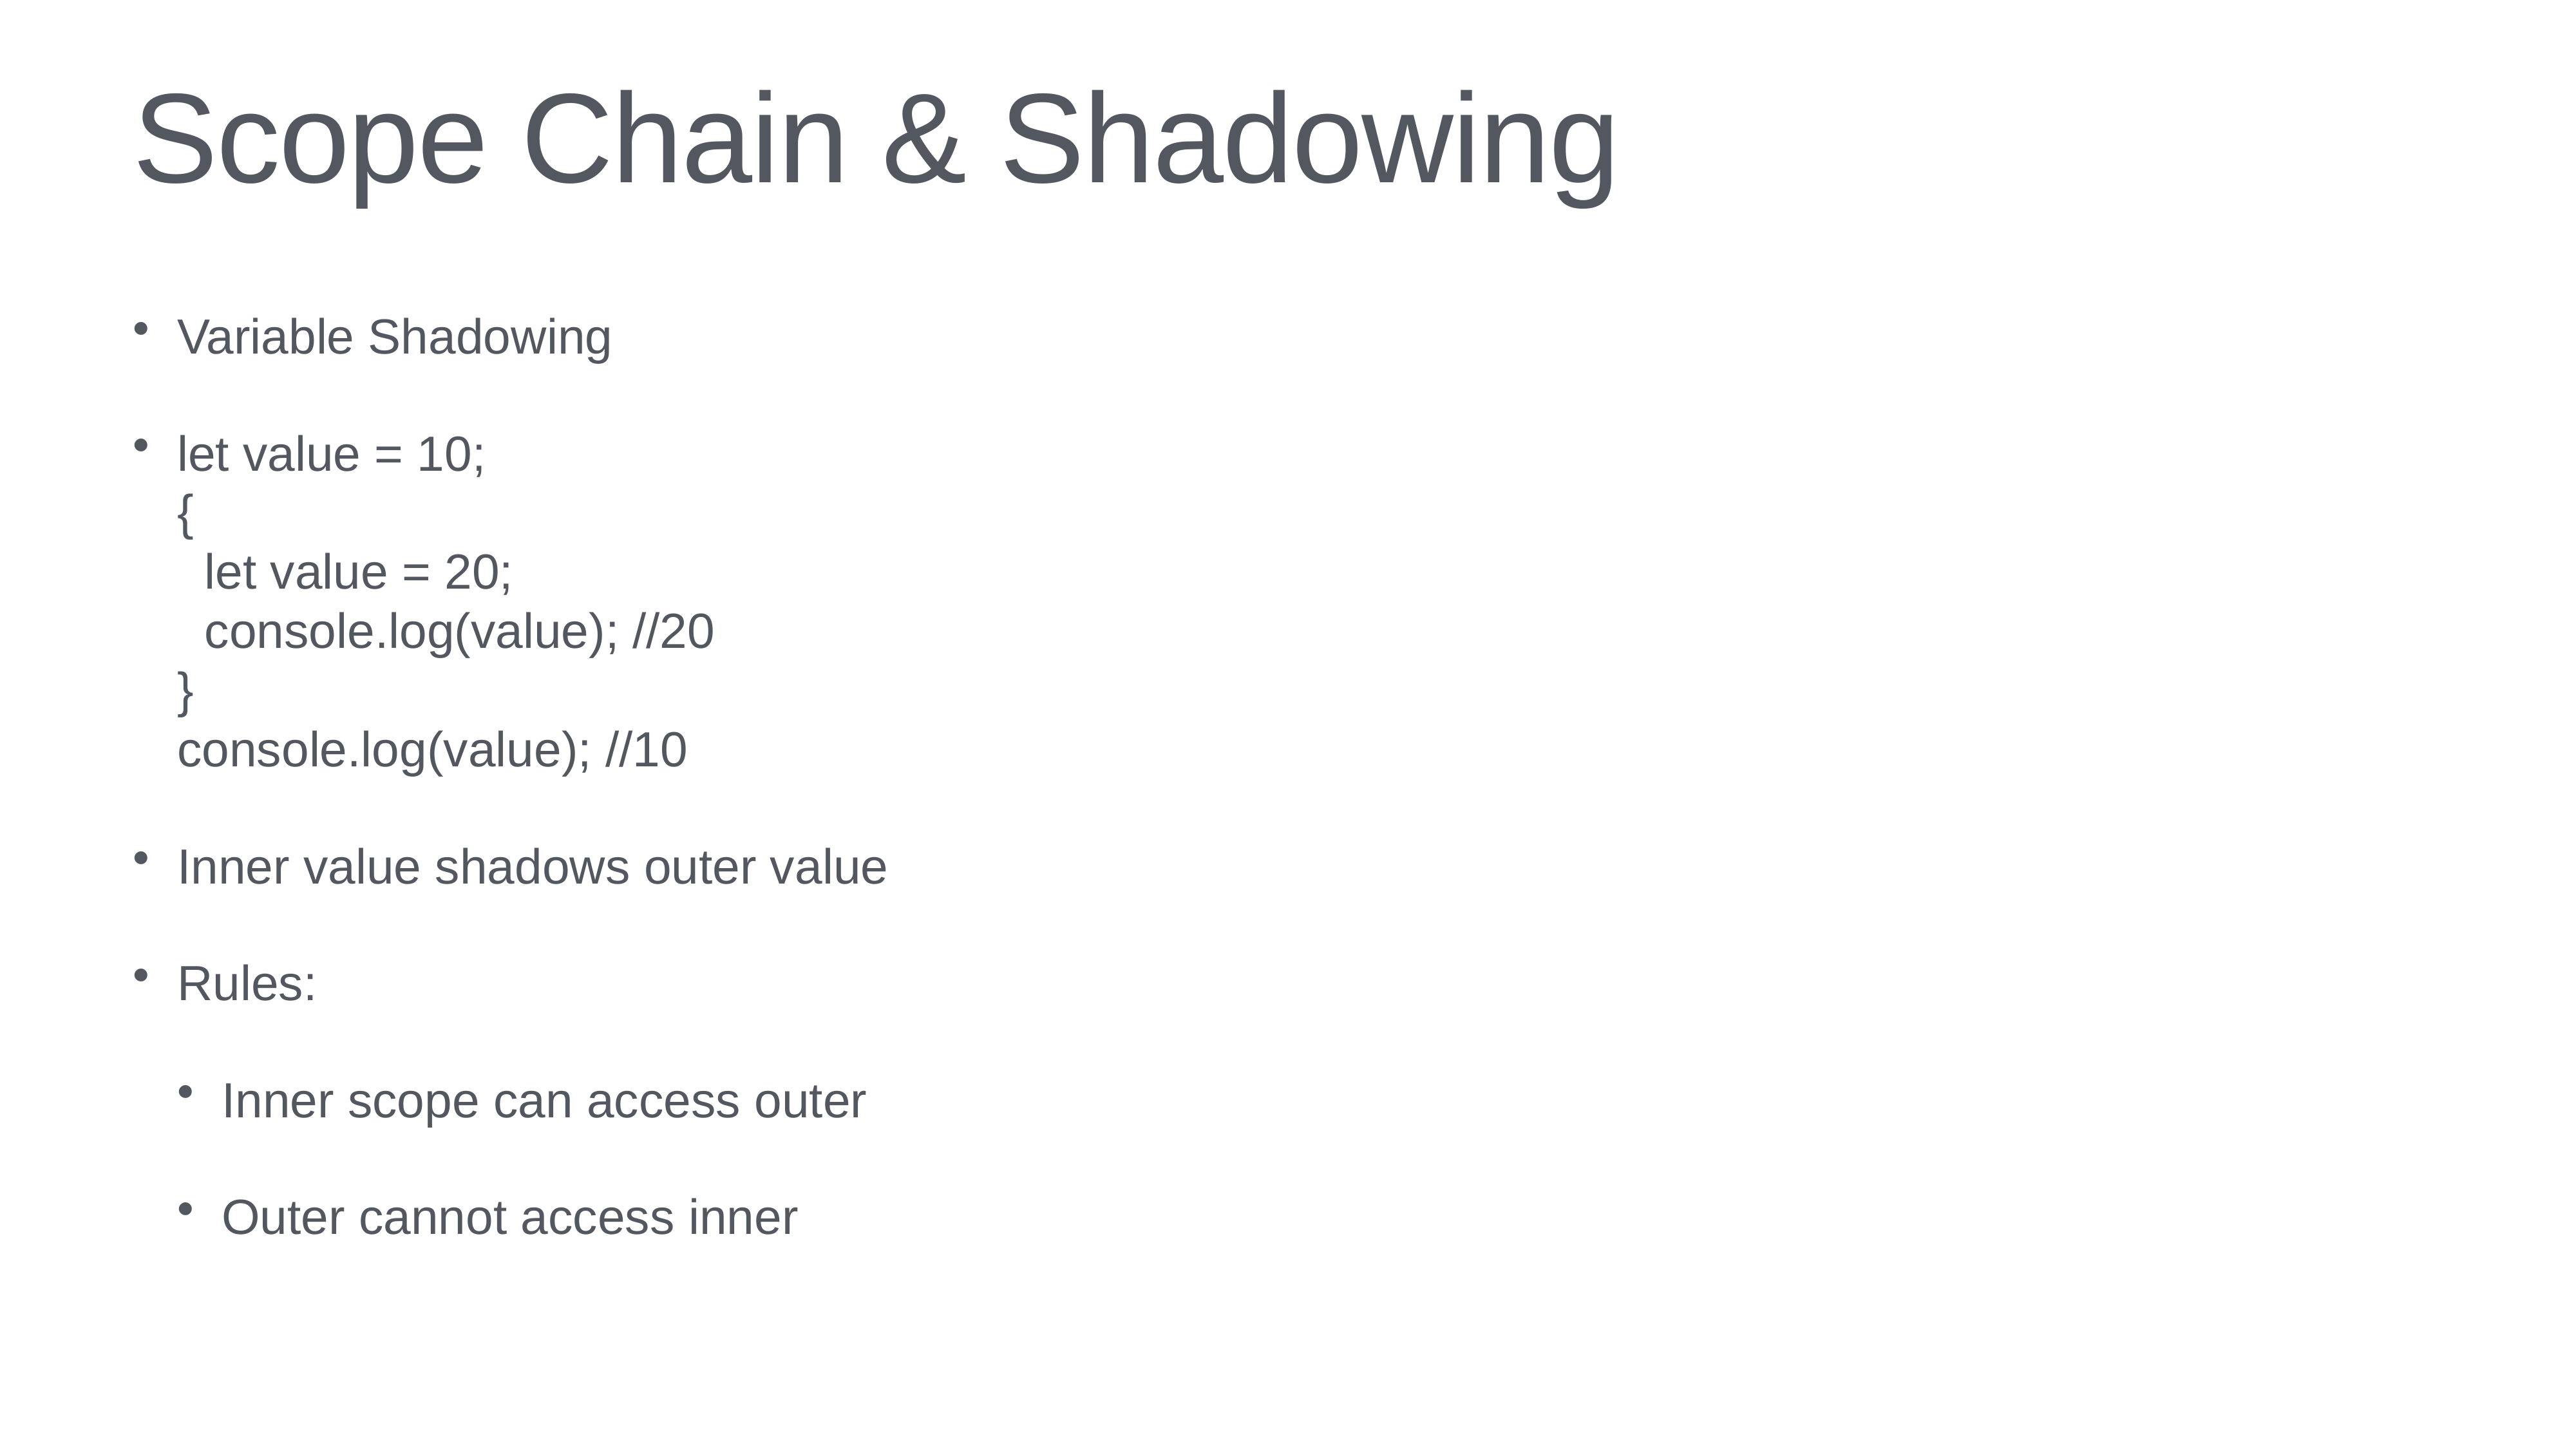

# Scope Chain & Shadowing
Variable Shadowing
let value = 10;
{
  let value = 20;
  console.log(value); //20
}
console.log(value); //10
Inner value shadows outer value
Rules:
Inner scope can access outer
Outer cannot access inner